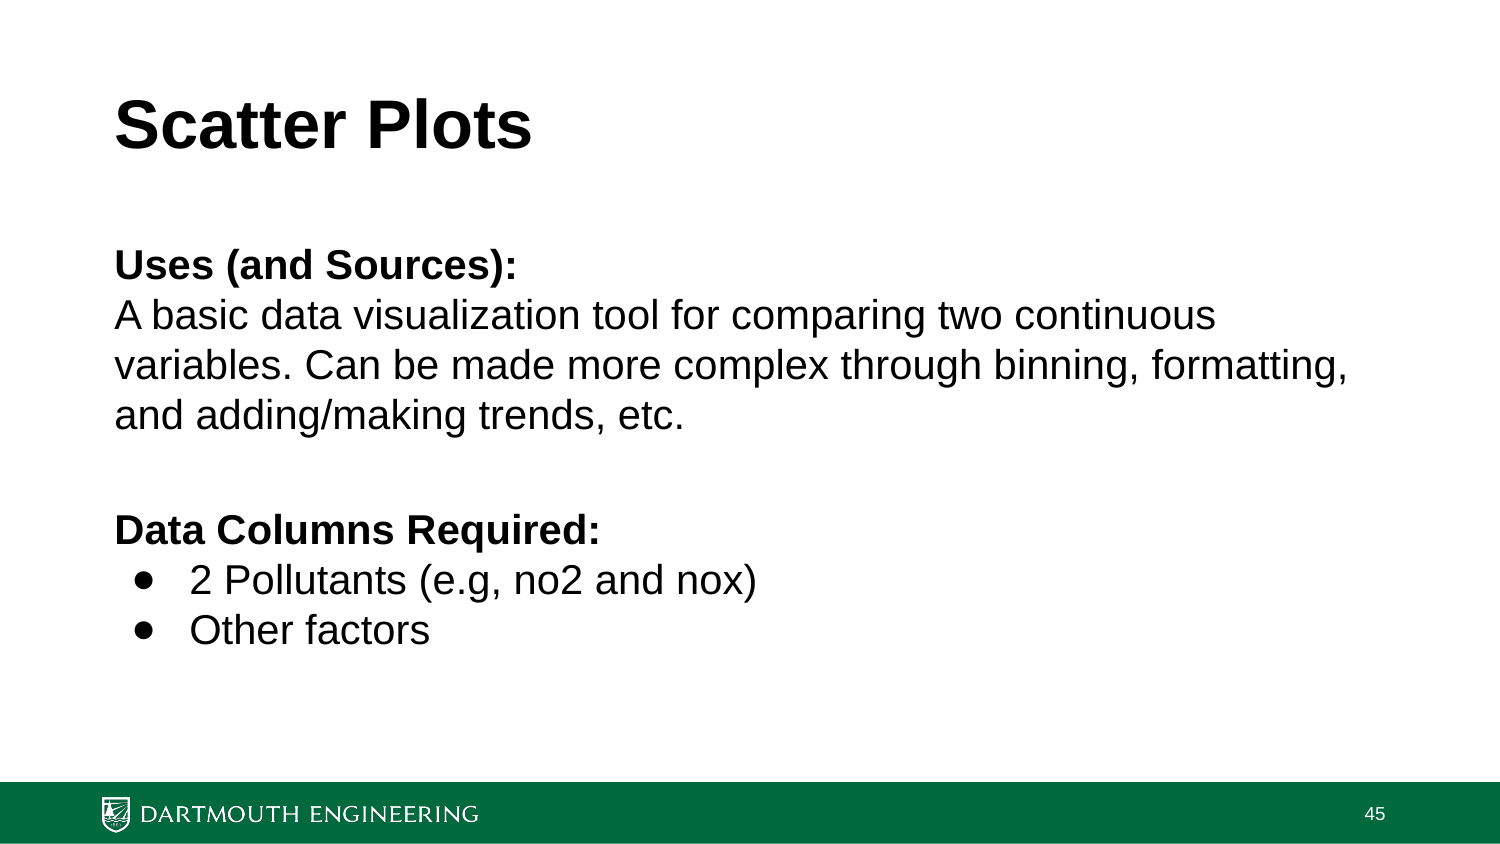

# Scatter Plots
Uses (and Sources):
A basic data visualization tool for comparing two continuous variables. Can be made more complex through binning, formatting, and adding/making trends, etc.

Data Columns Required:
2 Pollutants (e.g, no2 and nox)
Other factors

45